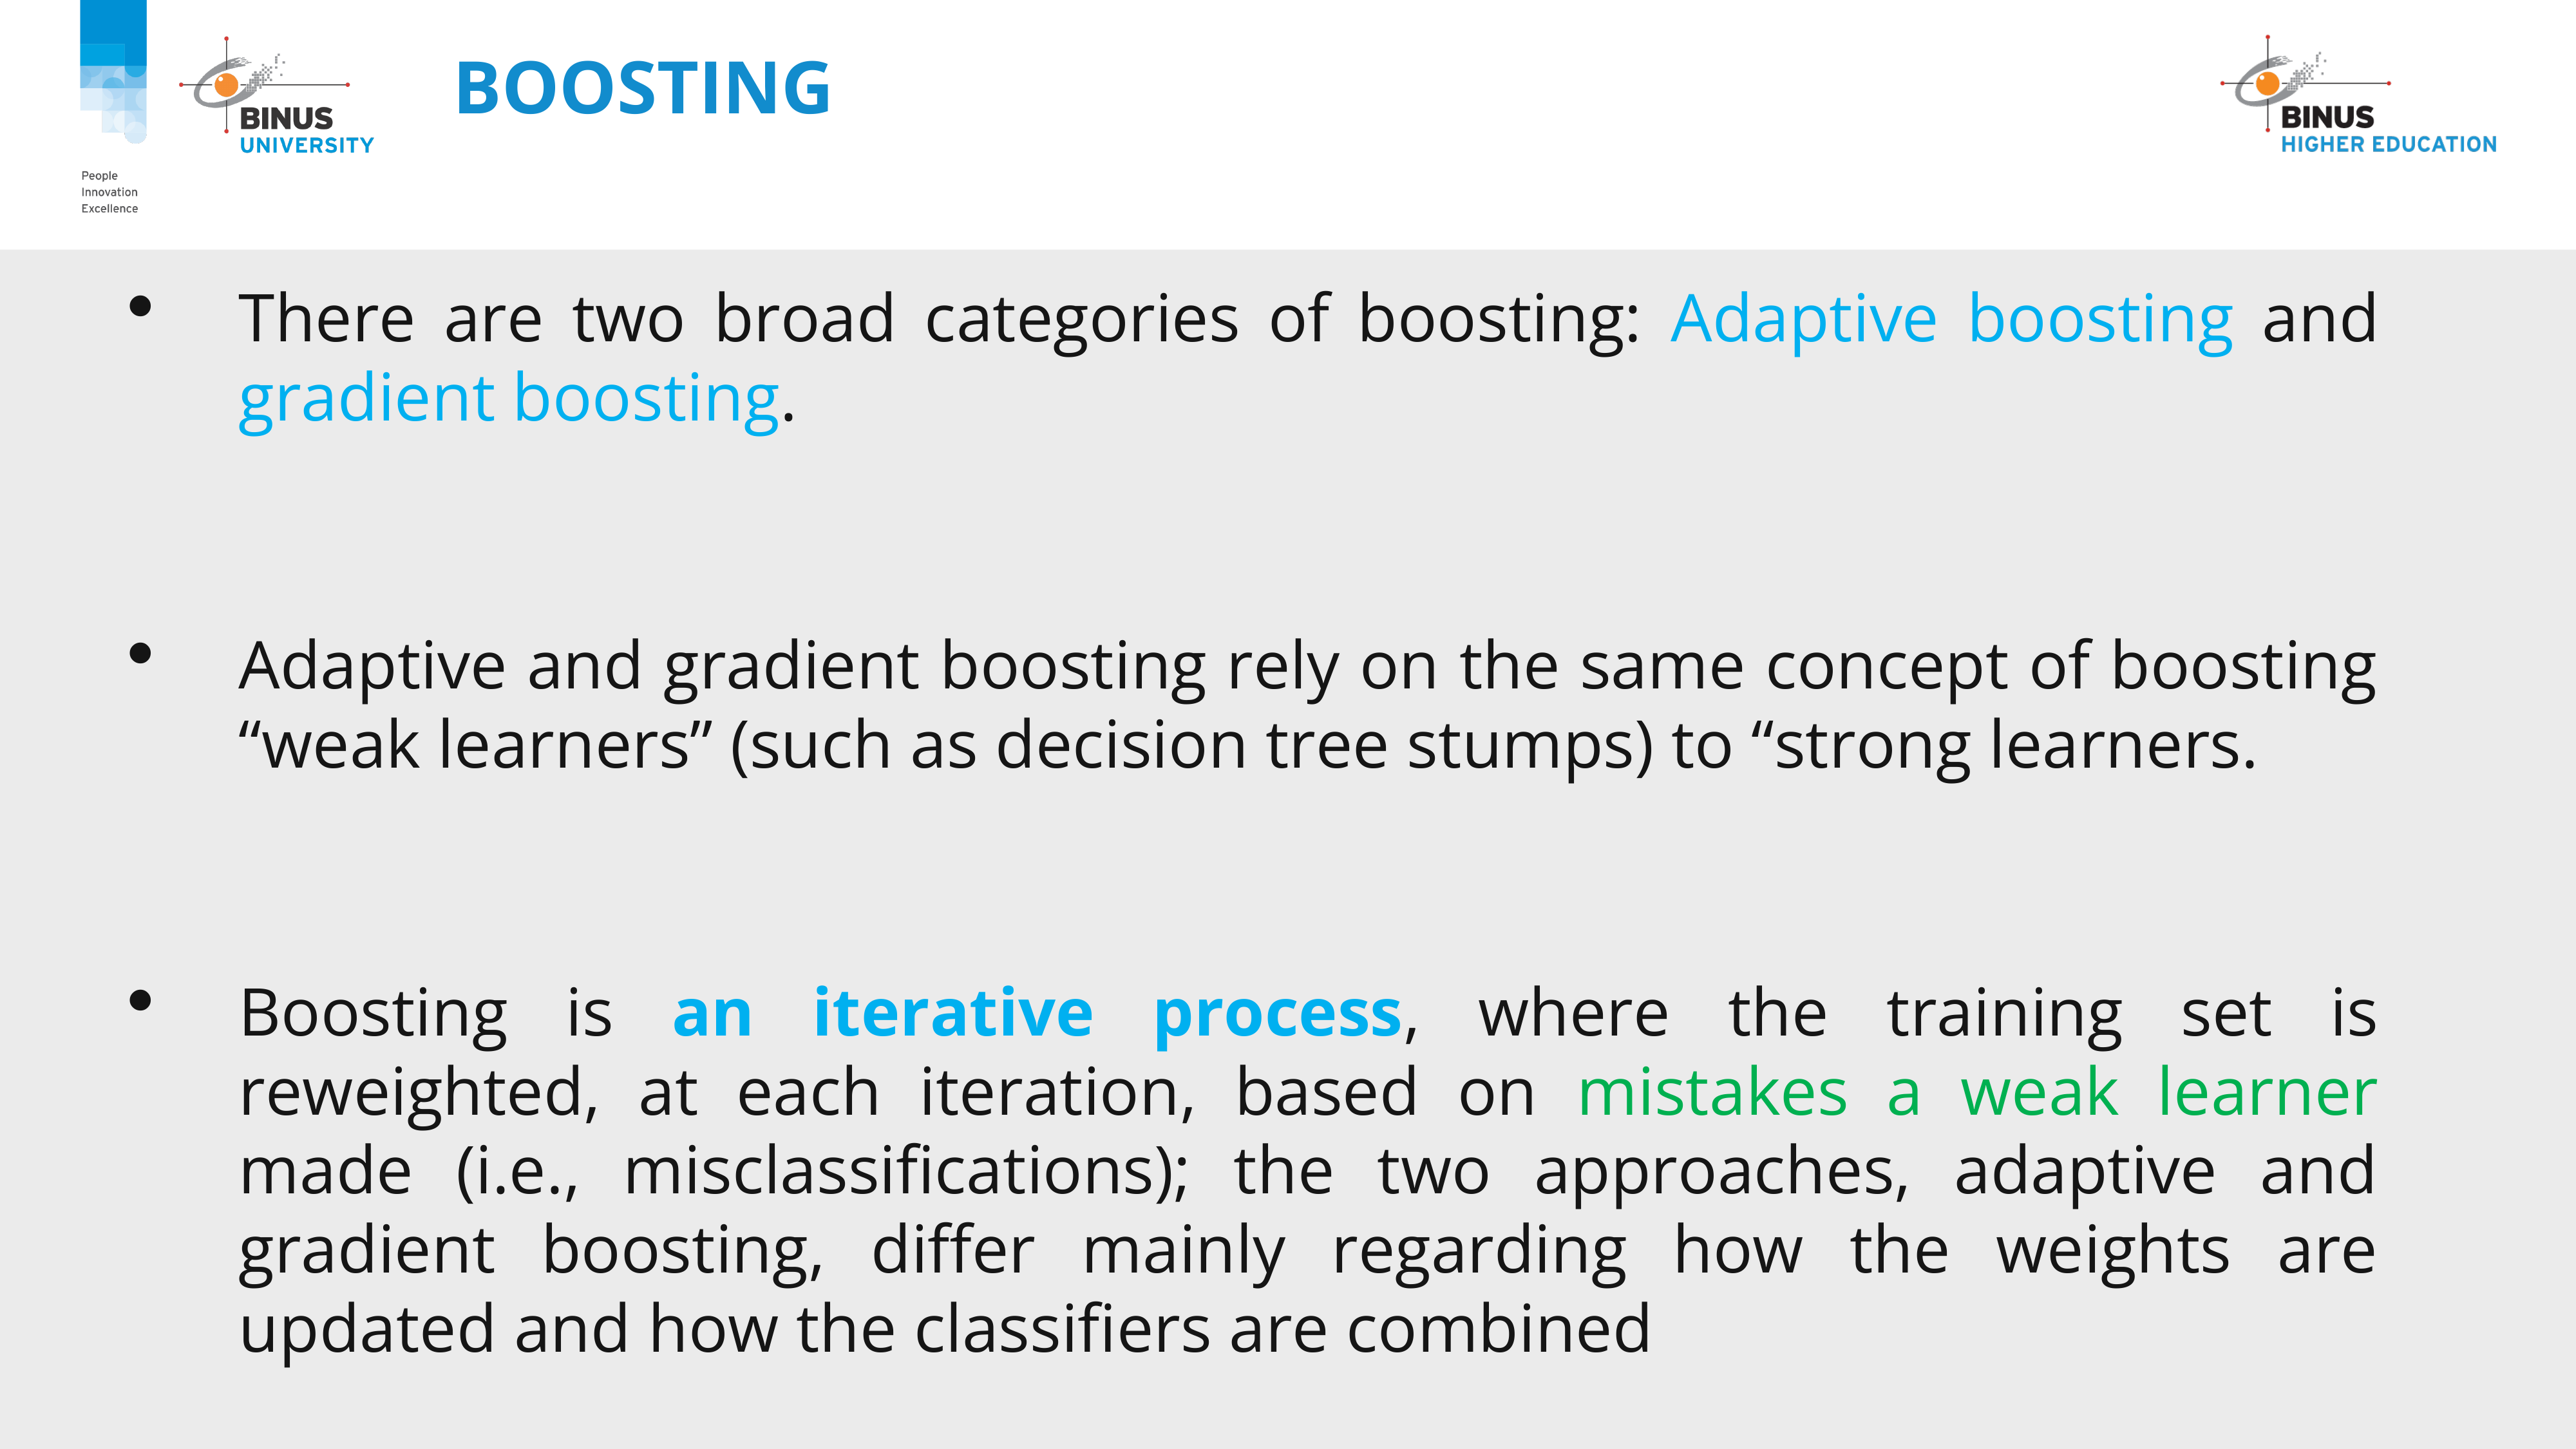

# Boosting
There are two broad categories of boosting: Adaptive boosting and gradient boosting.

Adaptive and gradient boosting rely on the same concept of boosting “weak learners” (such as decision tree stumps) to “strong learners.

Boosting is an iterative process, where the training set is reweighted, at each iteration, based on mistakes a weak learner made (i.e., misclassifications); the two approaches, adaptive and gradient boosting, differ mainly regarding how the weights are updated and how the classifiers are combined